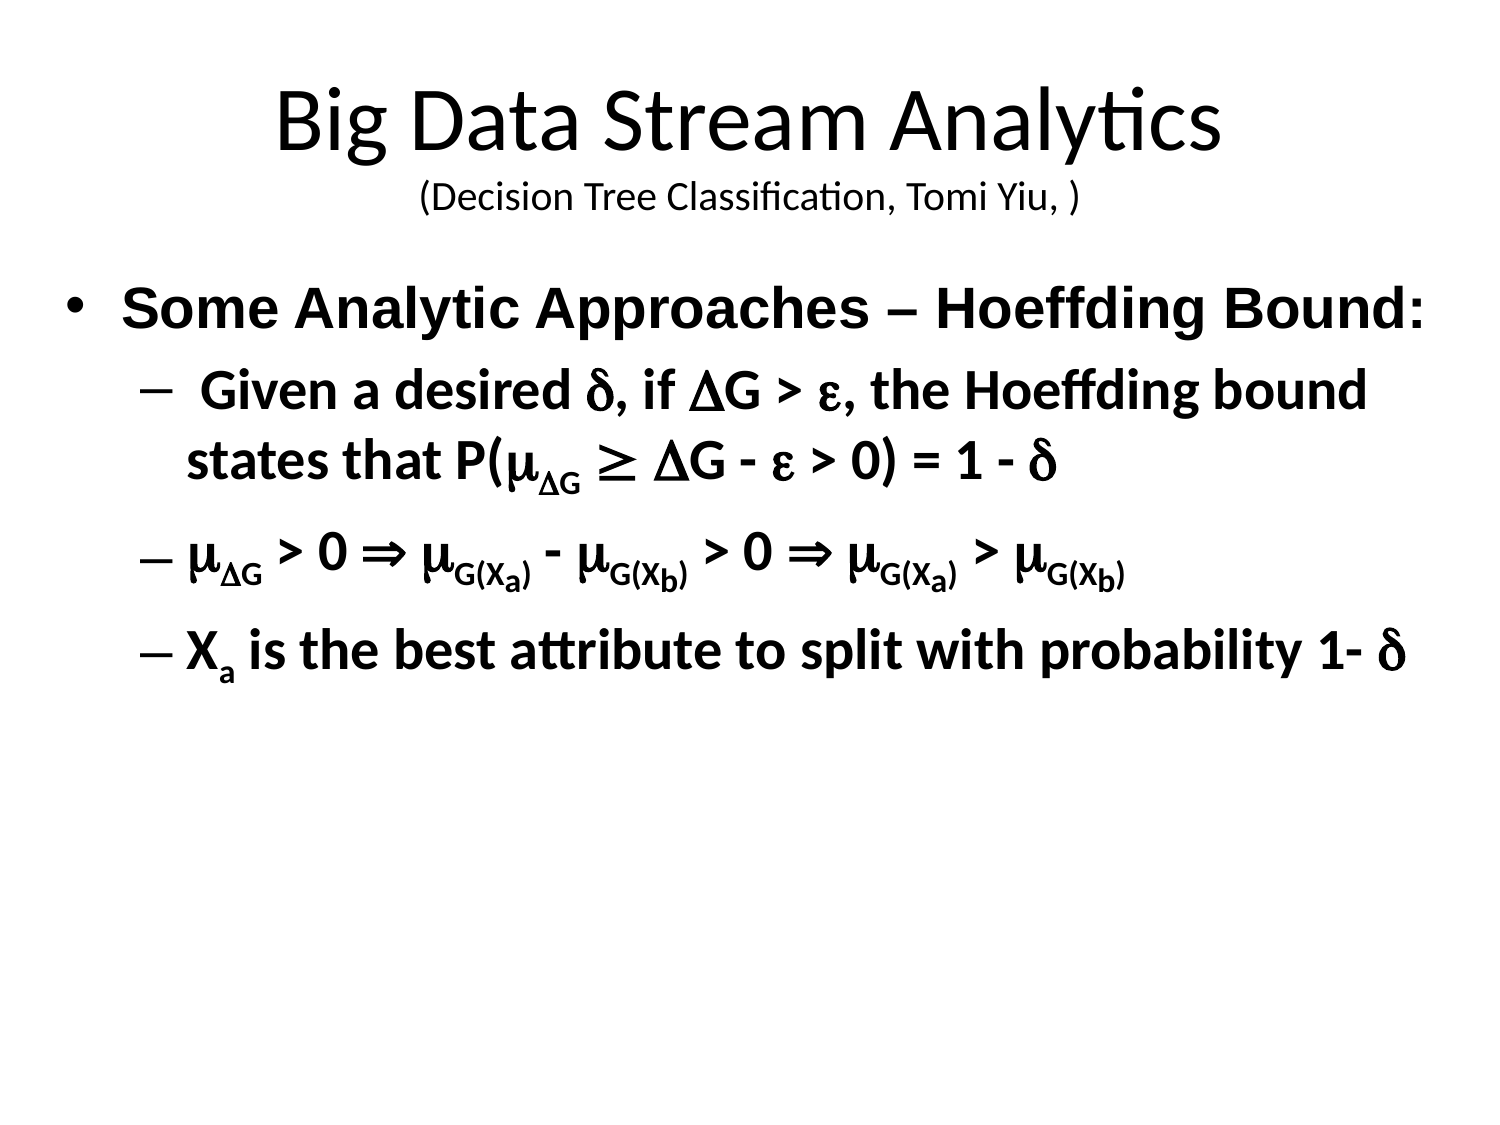

# Big Data Stream Analytics (Decision Tree Classification, Tomi Yiu, )
Some Analytic Approaches – Hoeffding Bound:
 Given a desired δ, if ΔG > ε, the Hoeffding bound states that P(μΔG ≥ ΔG - ε > 0) = 1 - δ
μΔG > 0 ⇒ μG(Xa) - μG(Xb) > 0 ⇒ μG(Xa) > μG(Xb)
Xa is the best attribute to split with probability 1- δ